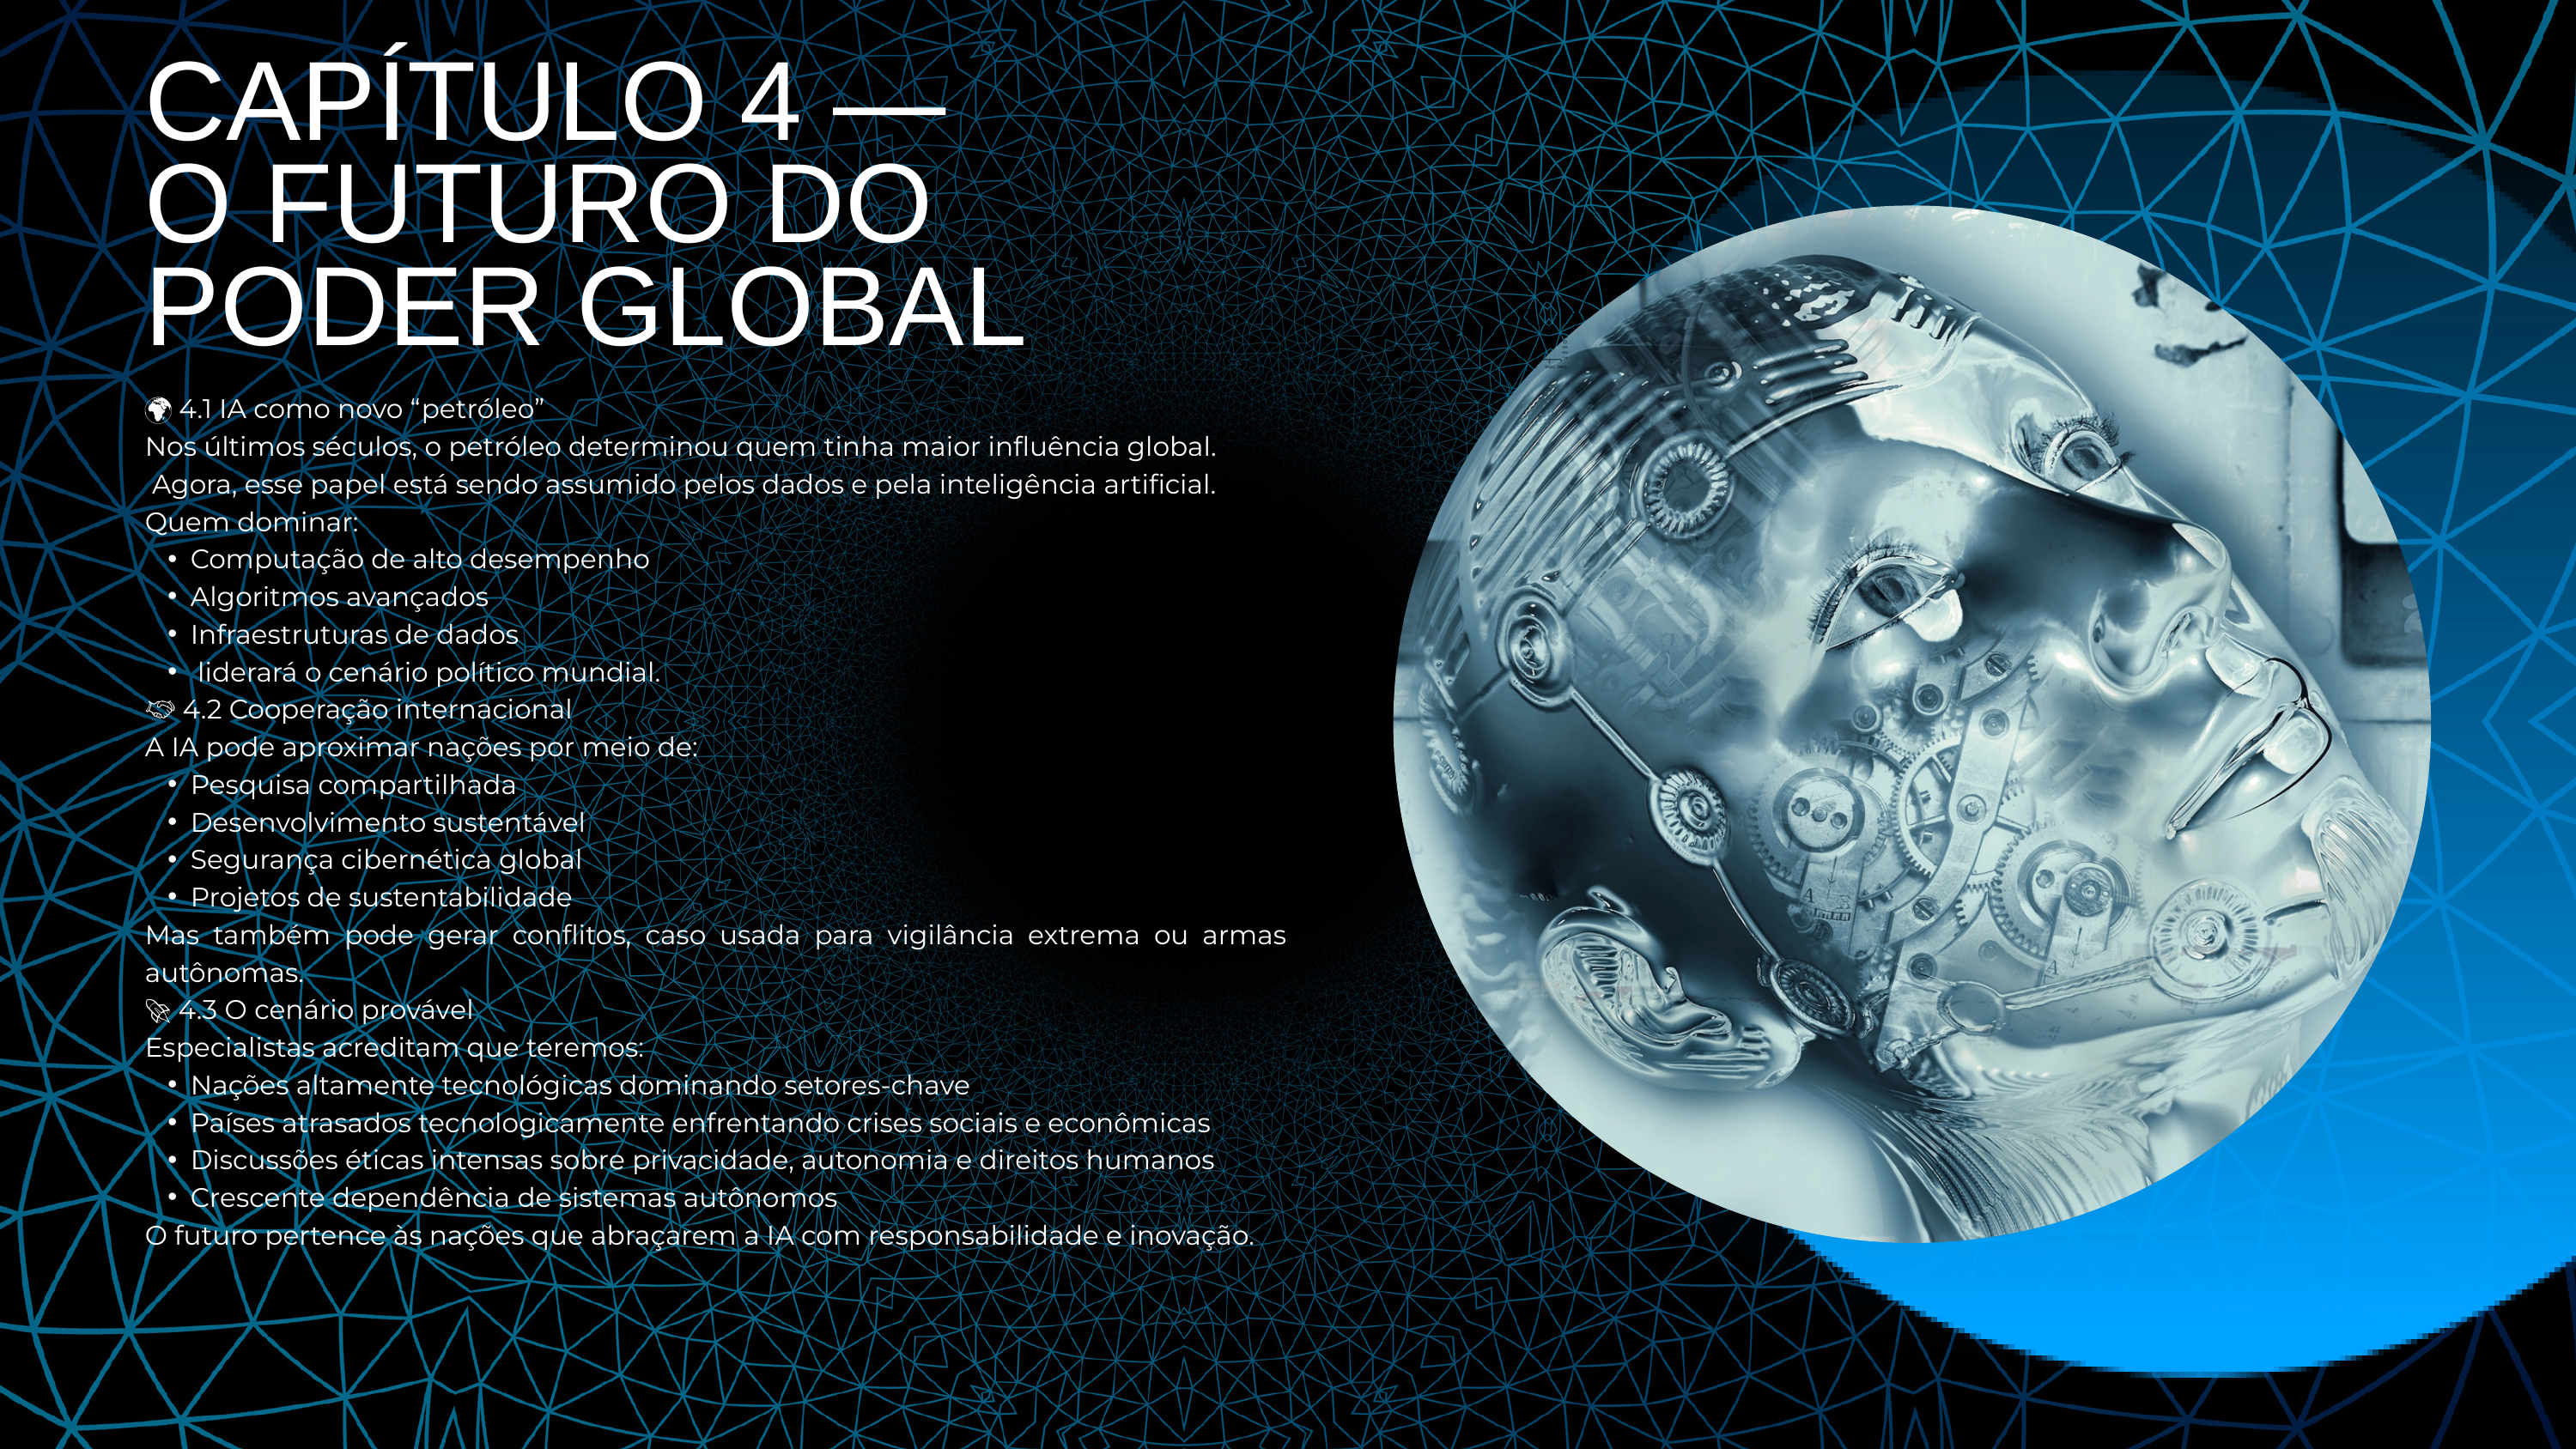

CAPÍTULO 4 — O FUTURO DO PODER GLOBAL

🌍 4.1 IA como novo “petróleo”
Nos últimos séculos, o petróleo determinou quem tinha maior influência global.
 Agora, esse papel está sendo assumido pelos dados e pela inteligência artificial.
Quem dominar:
Computação de alto desempenho
Algoritmos avançados
Infraestruturas de dados
 liderará o cenário político mundial.
🤝 4.2 Cooperação internacional
A IA pode aproximar nações por meio de:
Pesquisa compartilhada
Desenvolvimento sustentável
Segurança cibernética global
Projetos de sustentabilidade
Mas também pode gerar conflitos, caso usada para vigilância extrema ou armas autônomas.
🚀 4.3 O cenário provável
Especialistas acreditam que teremos:
Nações altamente tecnológicas dominando setores-chave
Países atrasados tecnologicamente enfrentando crises sociais e econômicas
Discussões éticas intensas sobre privacidade, autonomia e direitos humanos
Crescente dependência de sistemas autônomos
O futuro pertence às nações que abraçarem a IA com responsabilidade e inovação.